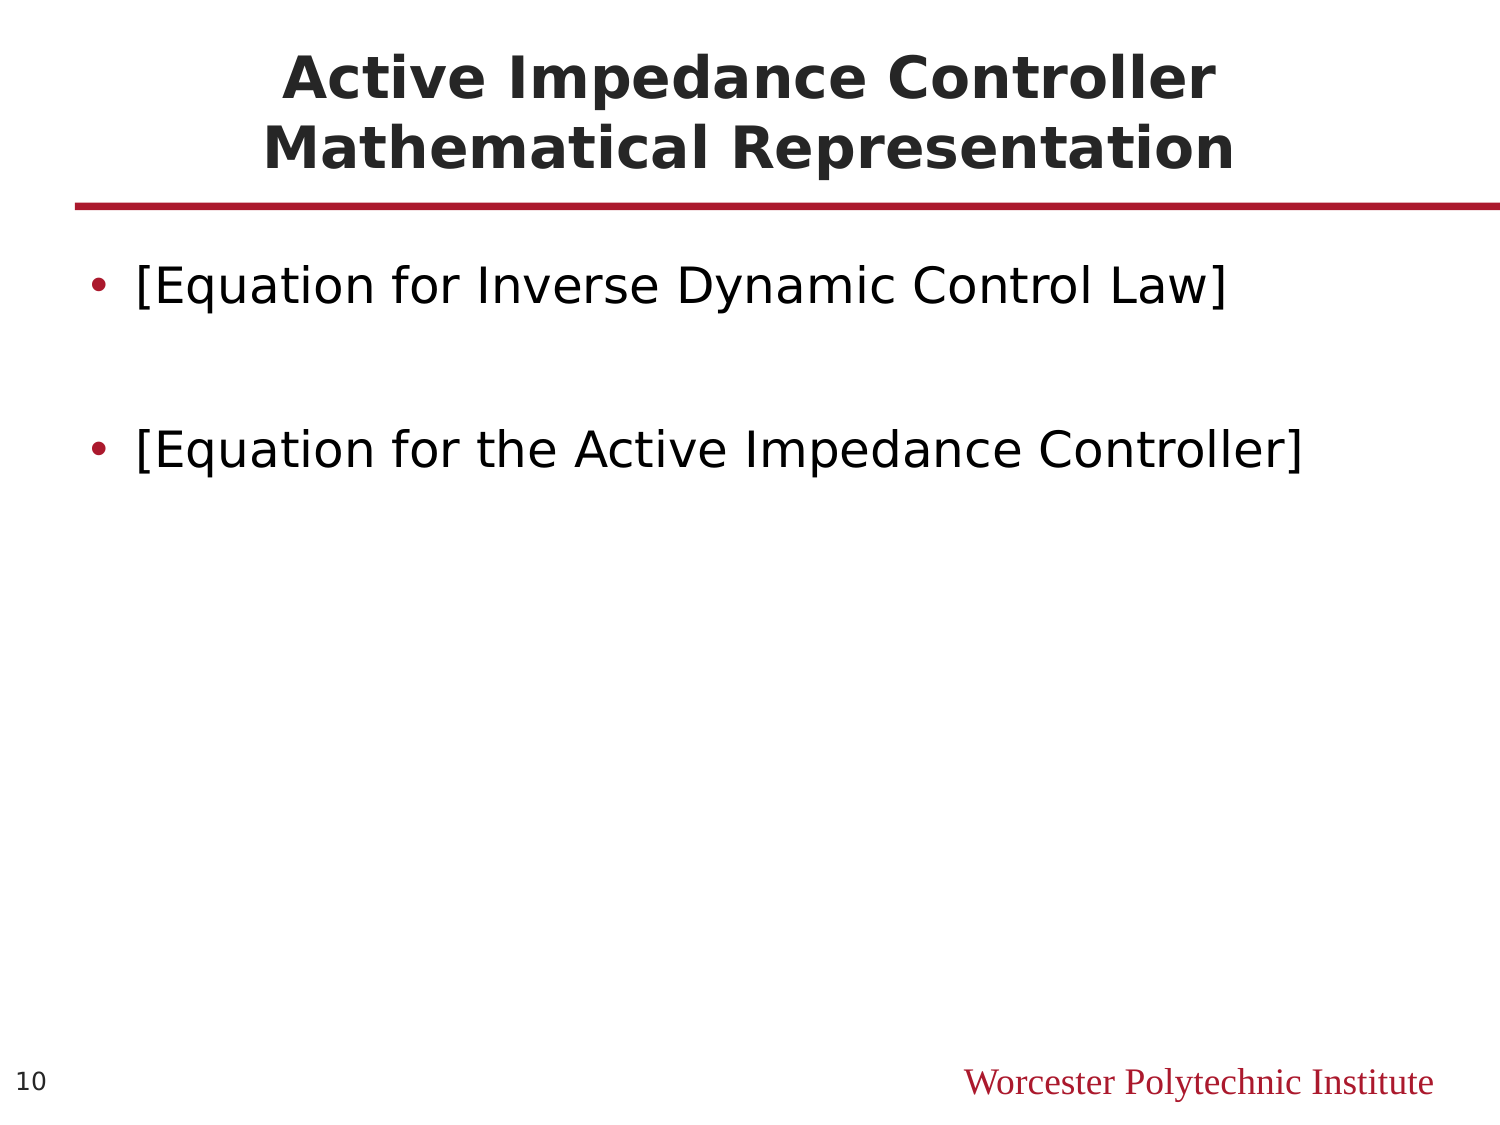

# Active Impedance Controller Mathematical Representation
[Equation for Inverse Dynamic Control Law]

[Equation for the Active Impedance Controller]

10